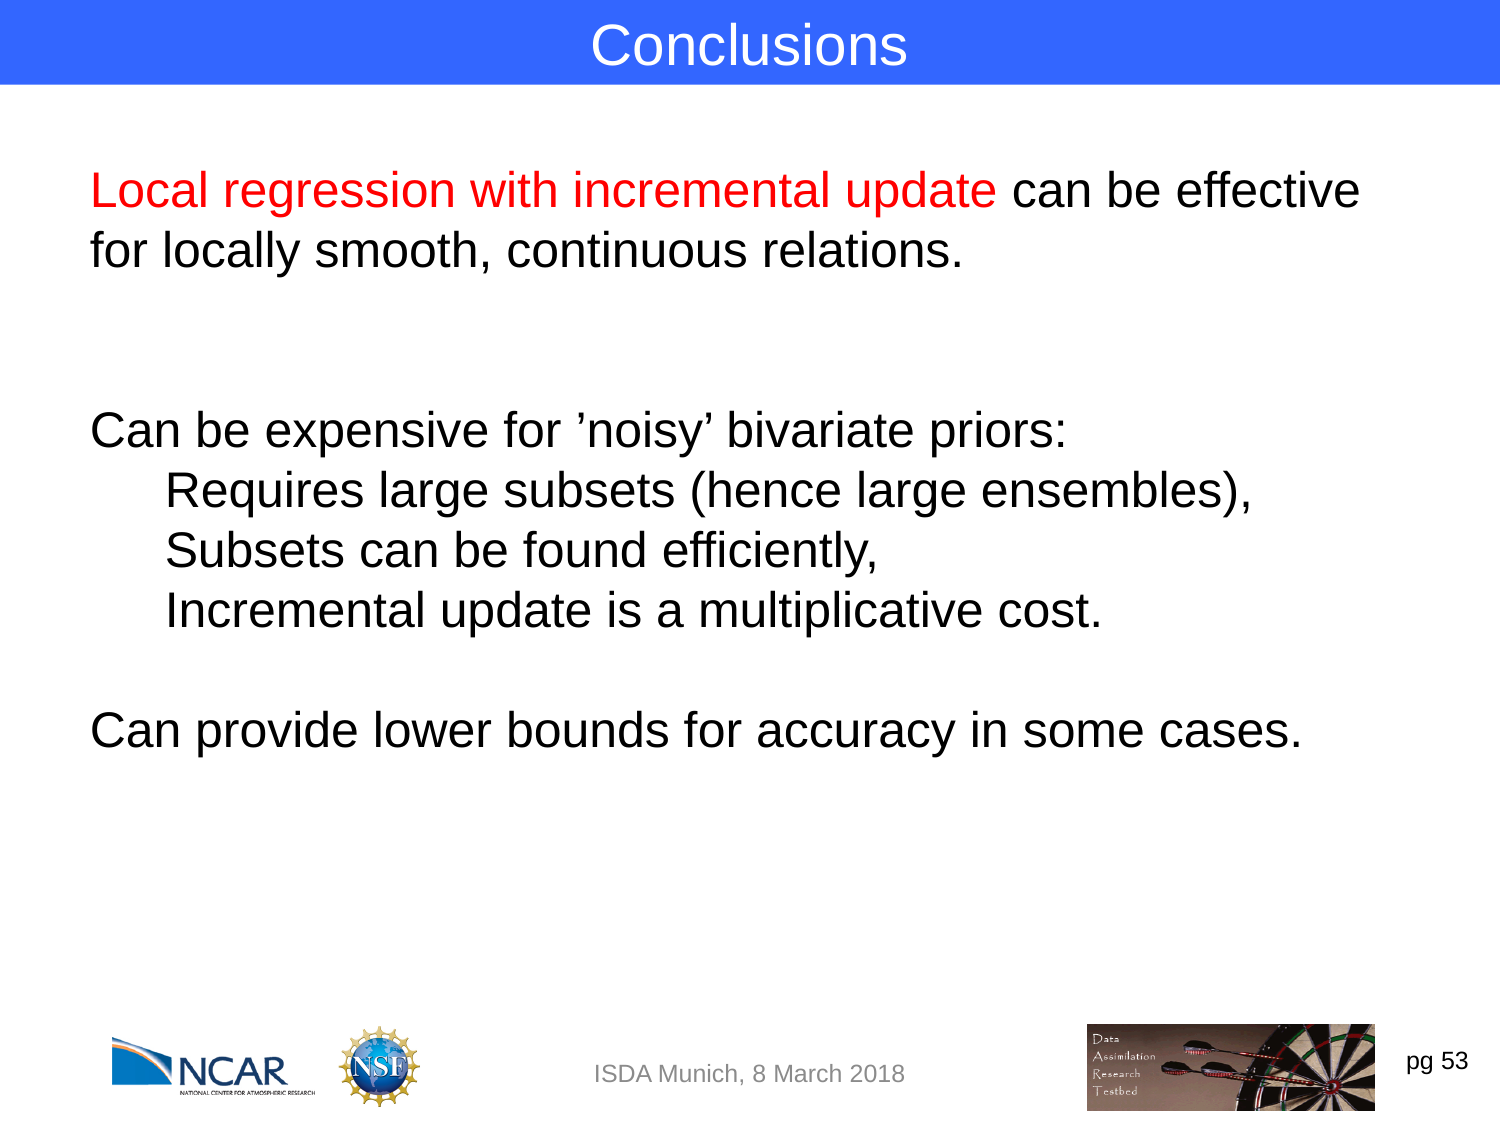

Conclusions
Local regression with incremental update can be effective for locally smooth, continuous relations.

Can be expensive for ’noisy’ bivariate priors:
Requires large subsets (hence large ensembles),
Subsets can be found efficiently,
Incremental update is a multiplicative cost.

Can provide lower bounds for accuracy in some cases.

ISDA Munich, 8 March 2018